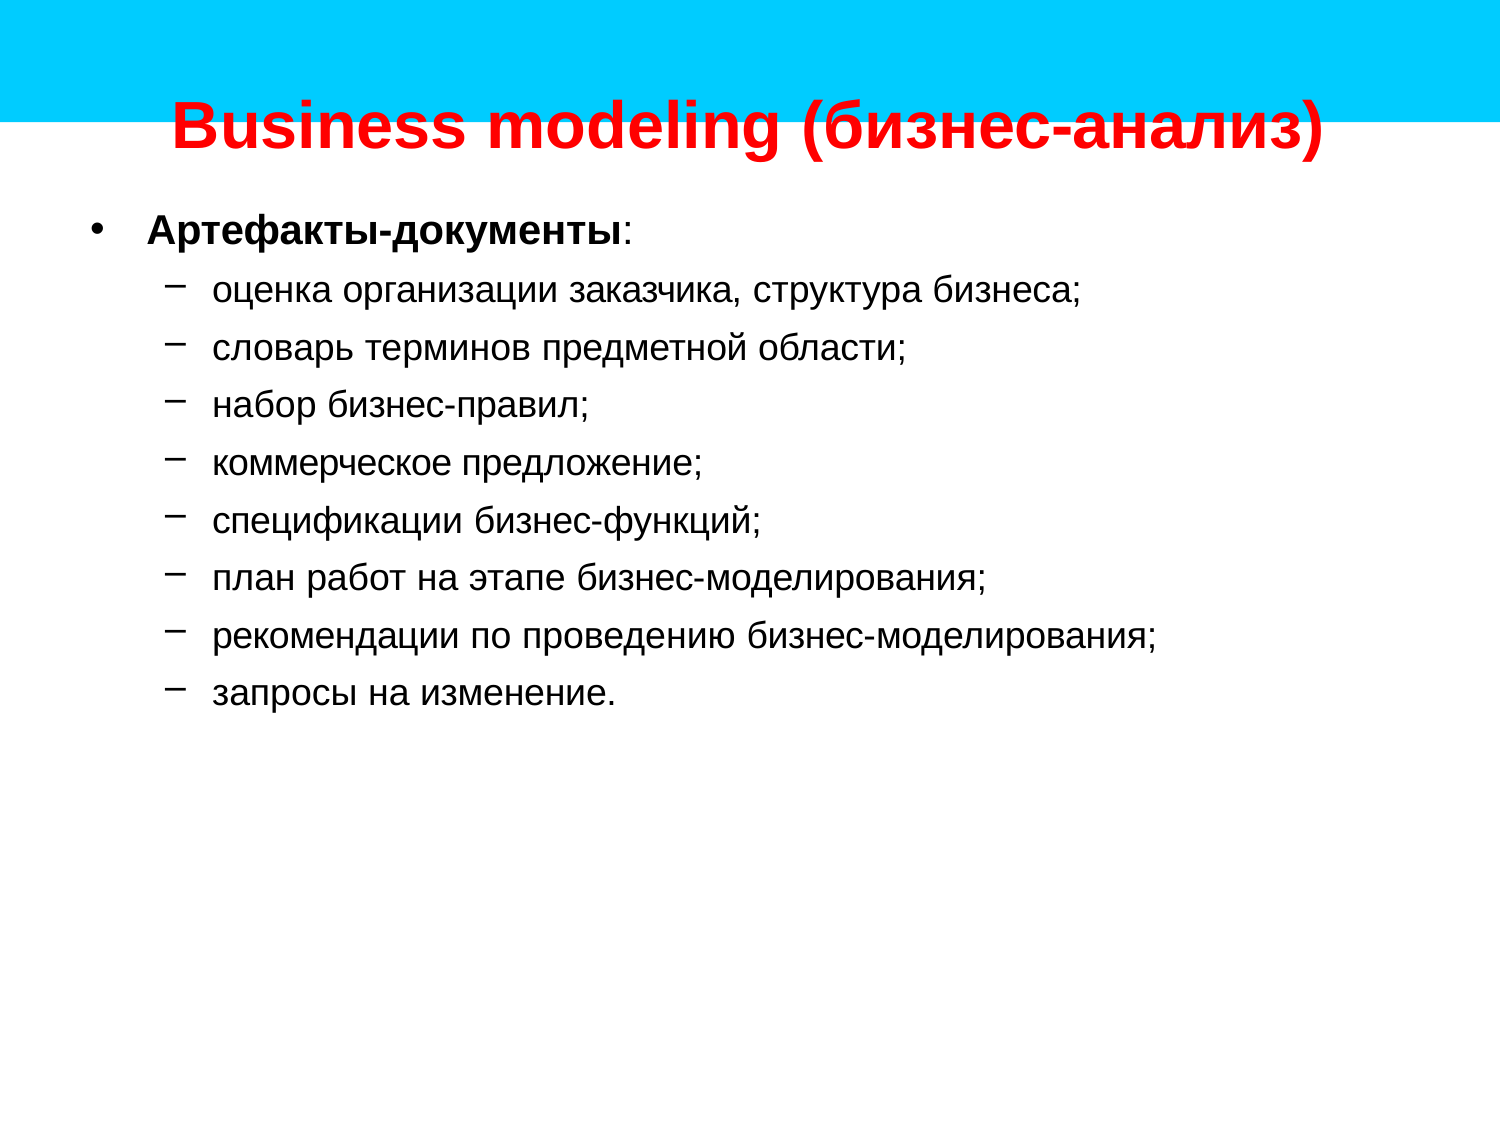

# Business modeling (бизнес-анализ)
Артефакты-документы:
оценка организации заказчика, структура бизнеса;
словарь терминов предметной области;
набор бизнес-правил;
коммерческое предложение;
спецификации бизнес-функций;
план работ на этапе бизнес-моделирования;
рекомендации по проведению бизнес-моделирования;
запросы на изменение.